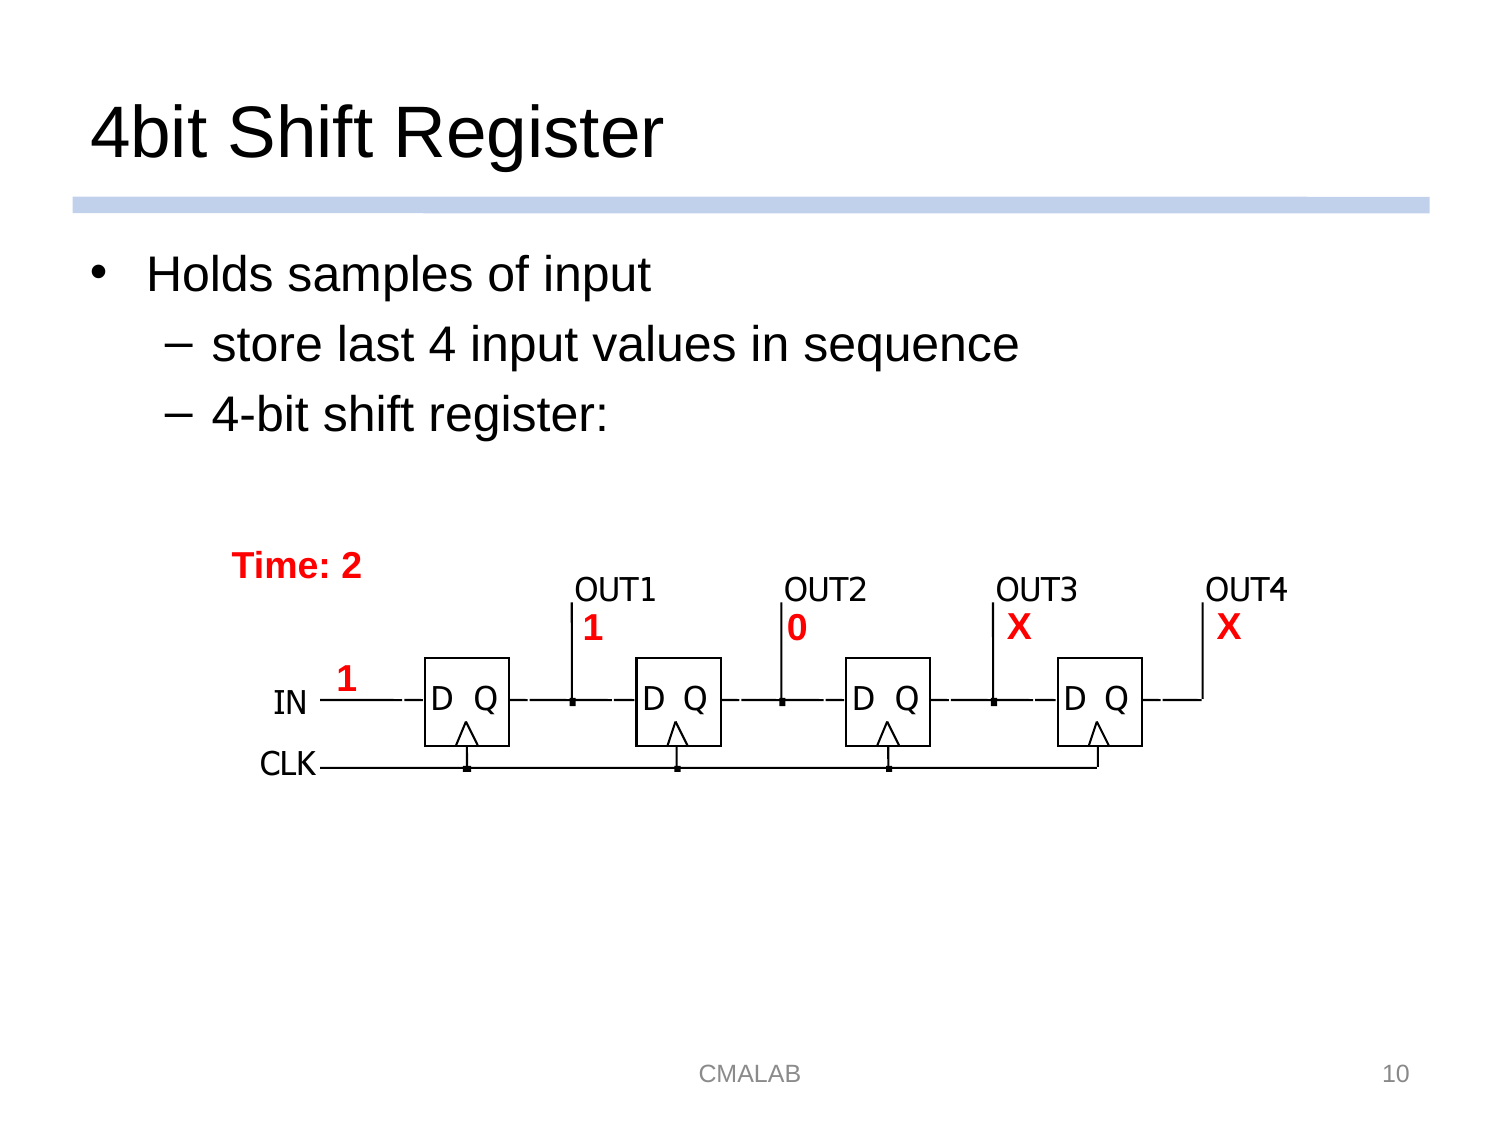

# 4bit Shift Register
Holds samples of input
store last 4 input values in sequence
4-bit shift register:
Time: 2
OUT1
OUT2
OUT3
OUT4

D
Q
D
Q
D
Q
D
Q
IN

CLK

X
X
1
0
1
CMALAB
10